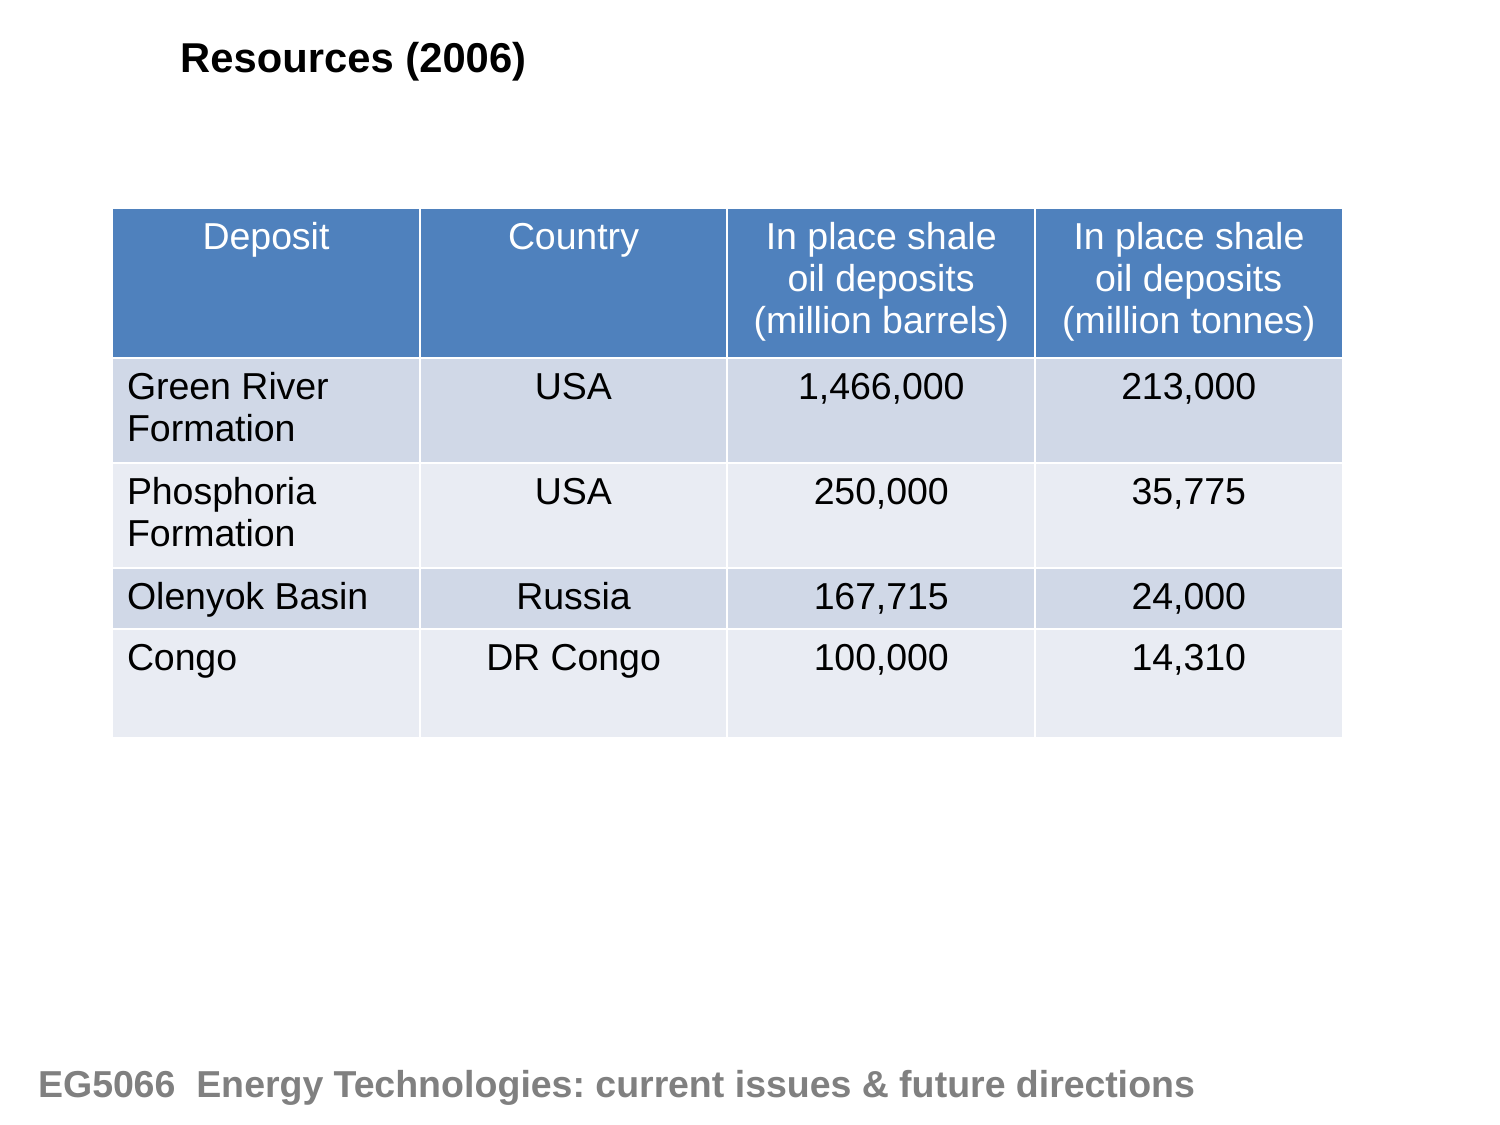

Resources (2006)
| Deposit | Country | In place shale oil deposits (million barrels) | In place shale oil deposits (million tonnes) |
| --- | --- | --- | --- |
| Green River Formation | USA | 1,466,000 | 213,000 |
| Phosphoria Formation | USA | 250,000 | 35,775 |
| Olenyok Basin | Russia | 167,715 | 24,000 |
| Congo | DR Congo | 100,000 | 14,310 |
EG5066  Energy Technologies: current issues & future directions